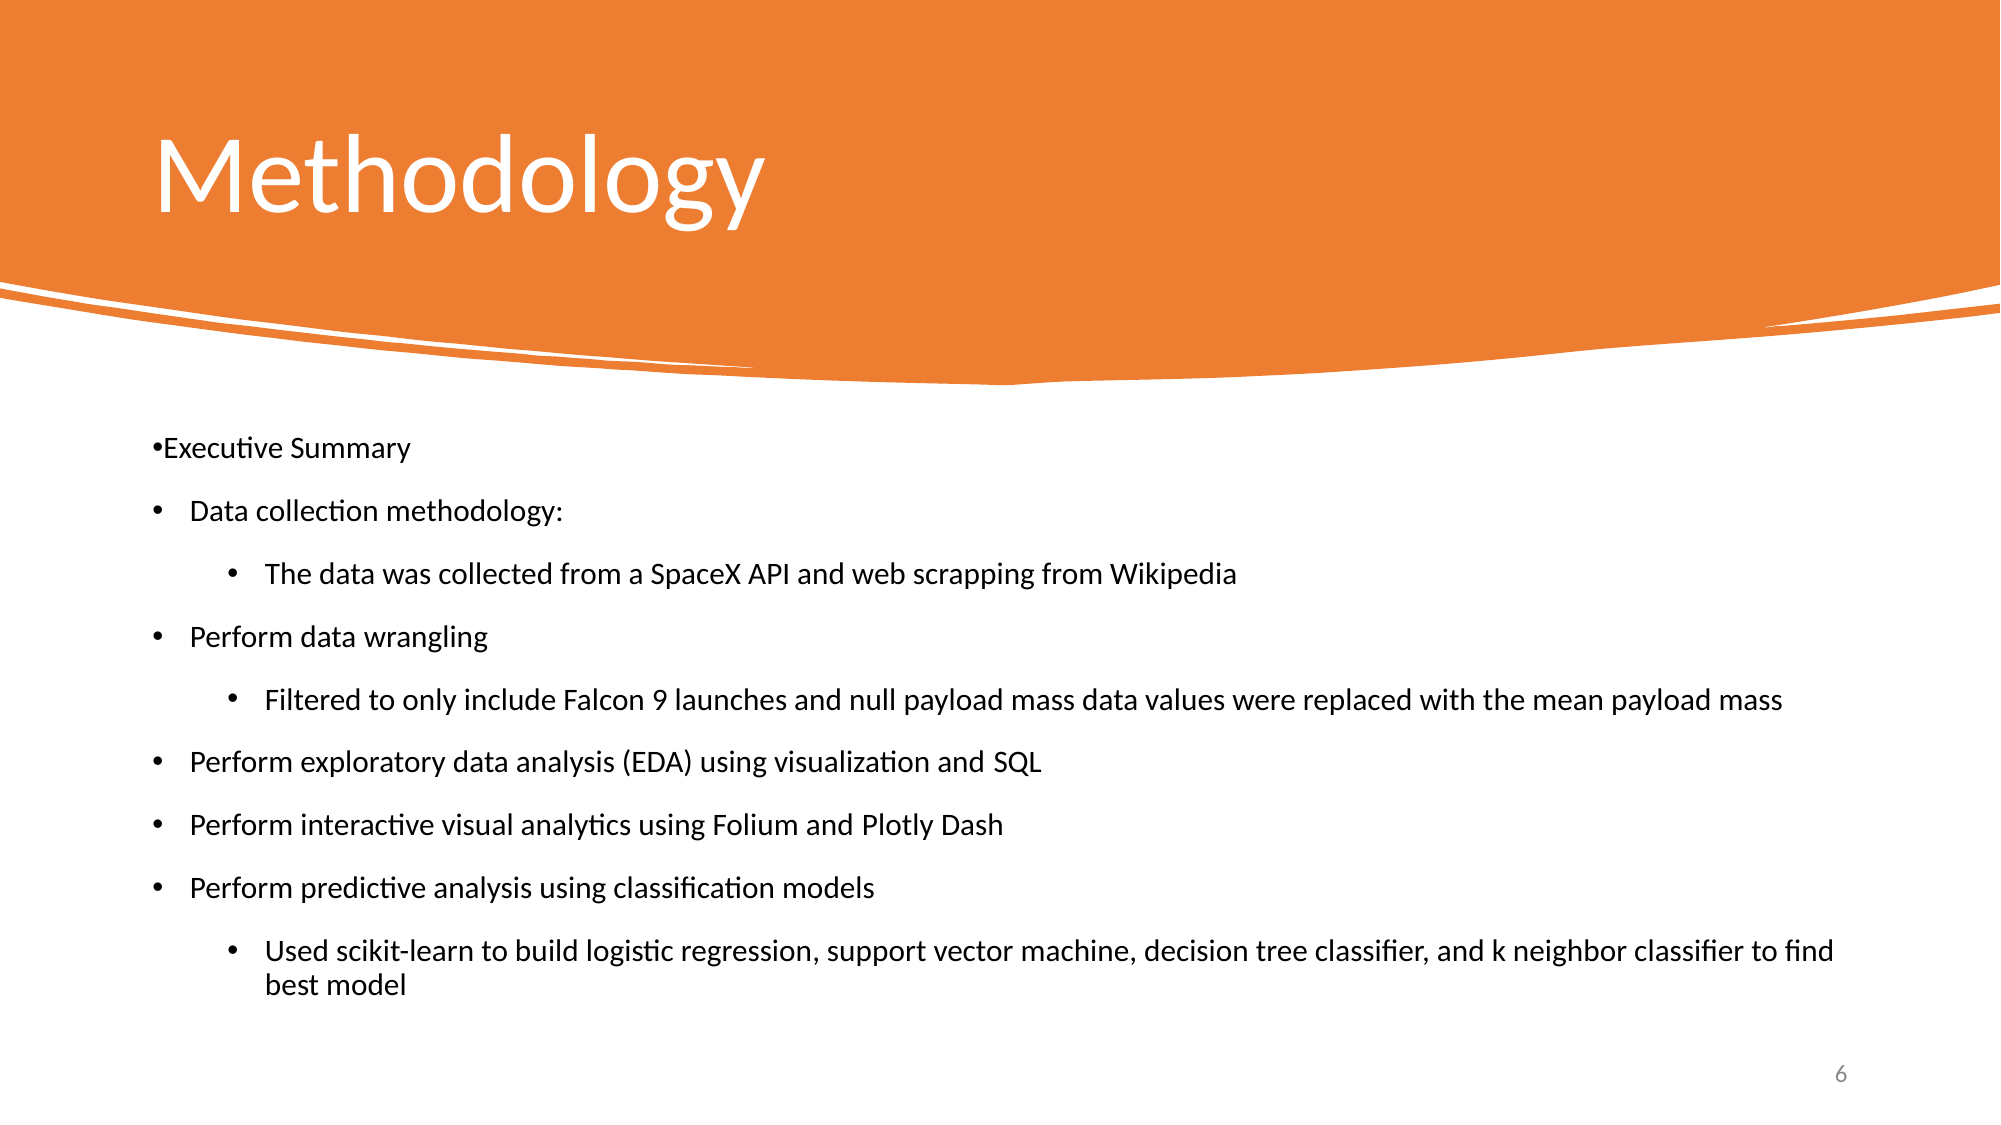

Methodology
Executive Summary
Data collection methodology:
The data was collected from a SpaceX API and web scrapping from Wikipedia
Perform data wrangling
Filtered to only include Falcon 9 launches and null payload mass data values were replaced with the mean payload mass
Perform exploratory data analysis (EDA) using visualization and SQL
Perform interactive visual analytics using Folium and Plotly Dash
Perform predictive analysis using classification models
Used scikit-learn to build logistic regression, support vector machine, decision tree classifier, and k neighbor classifier to find best model
6